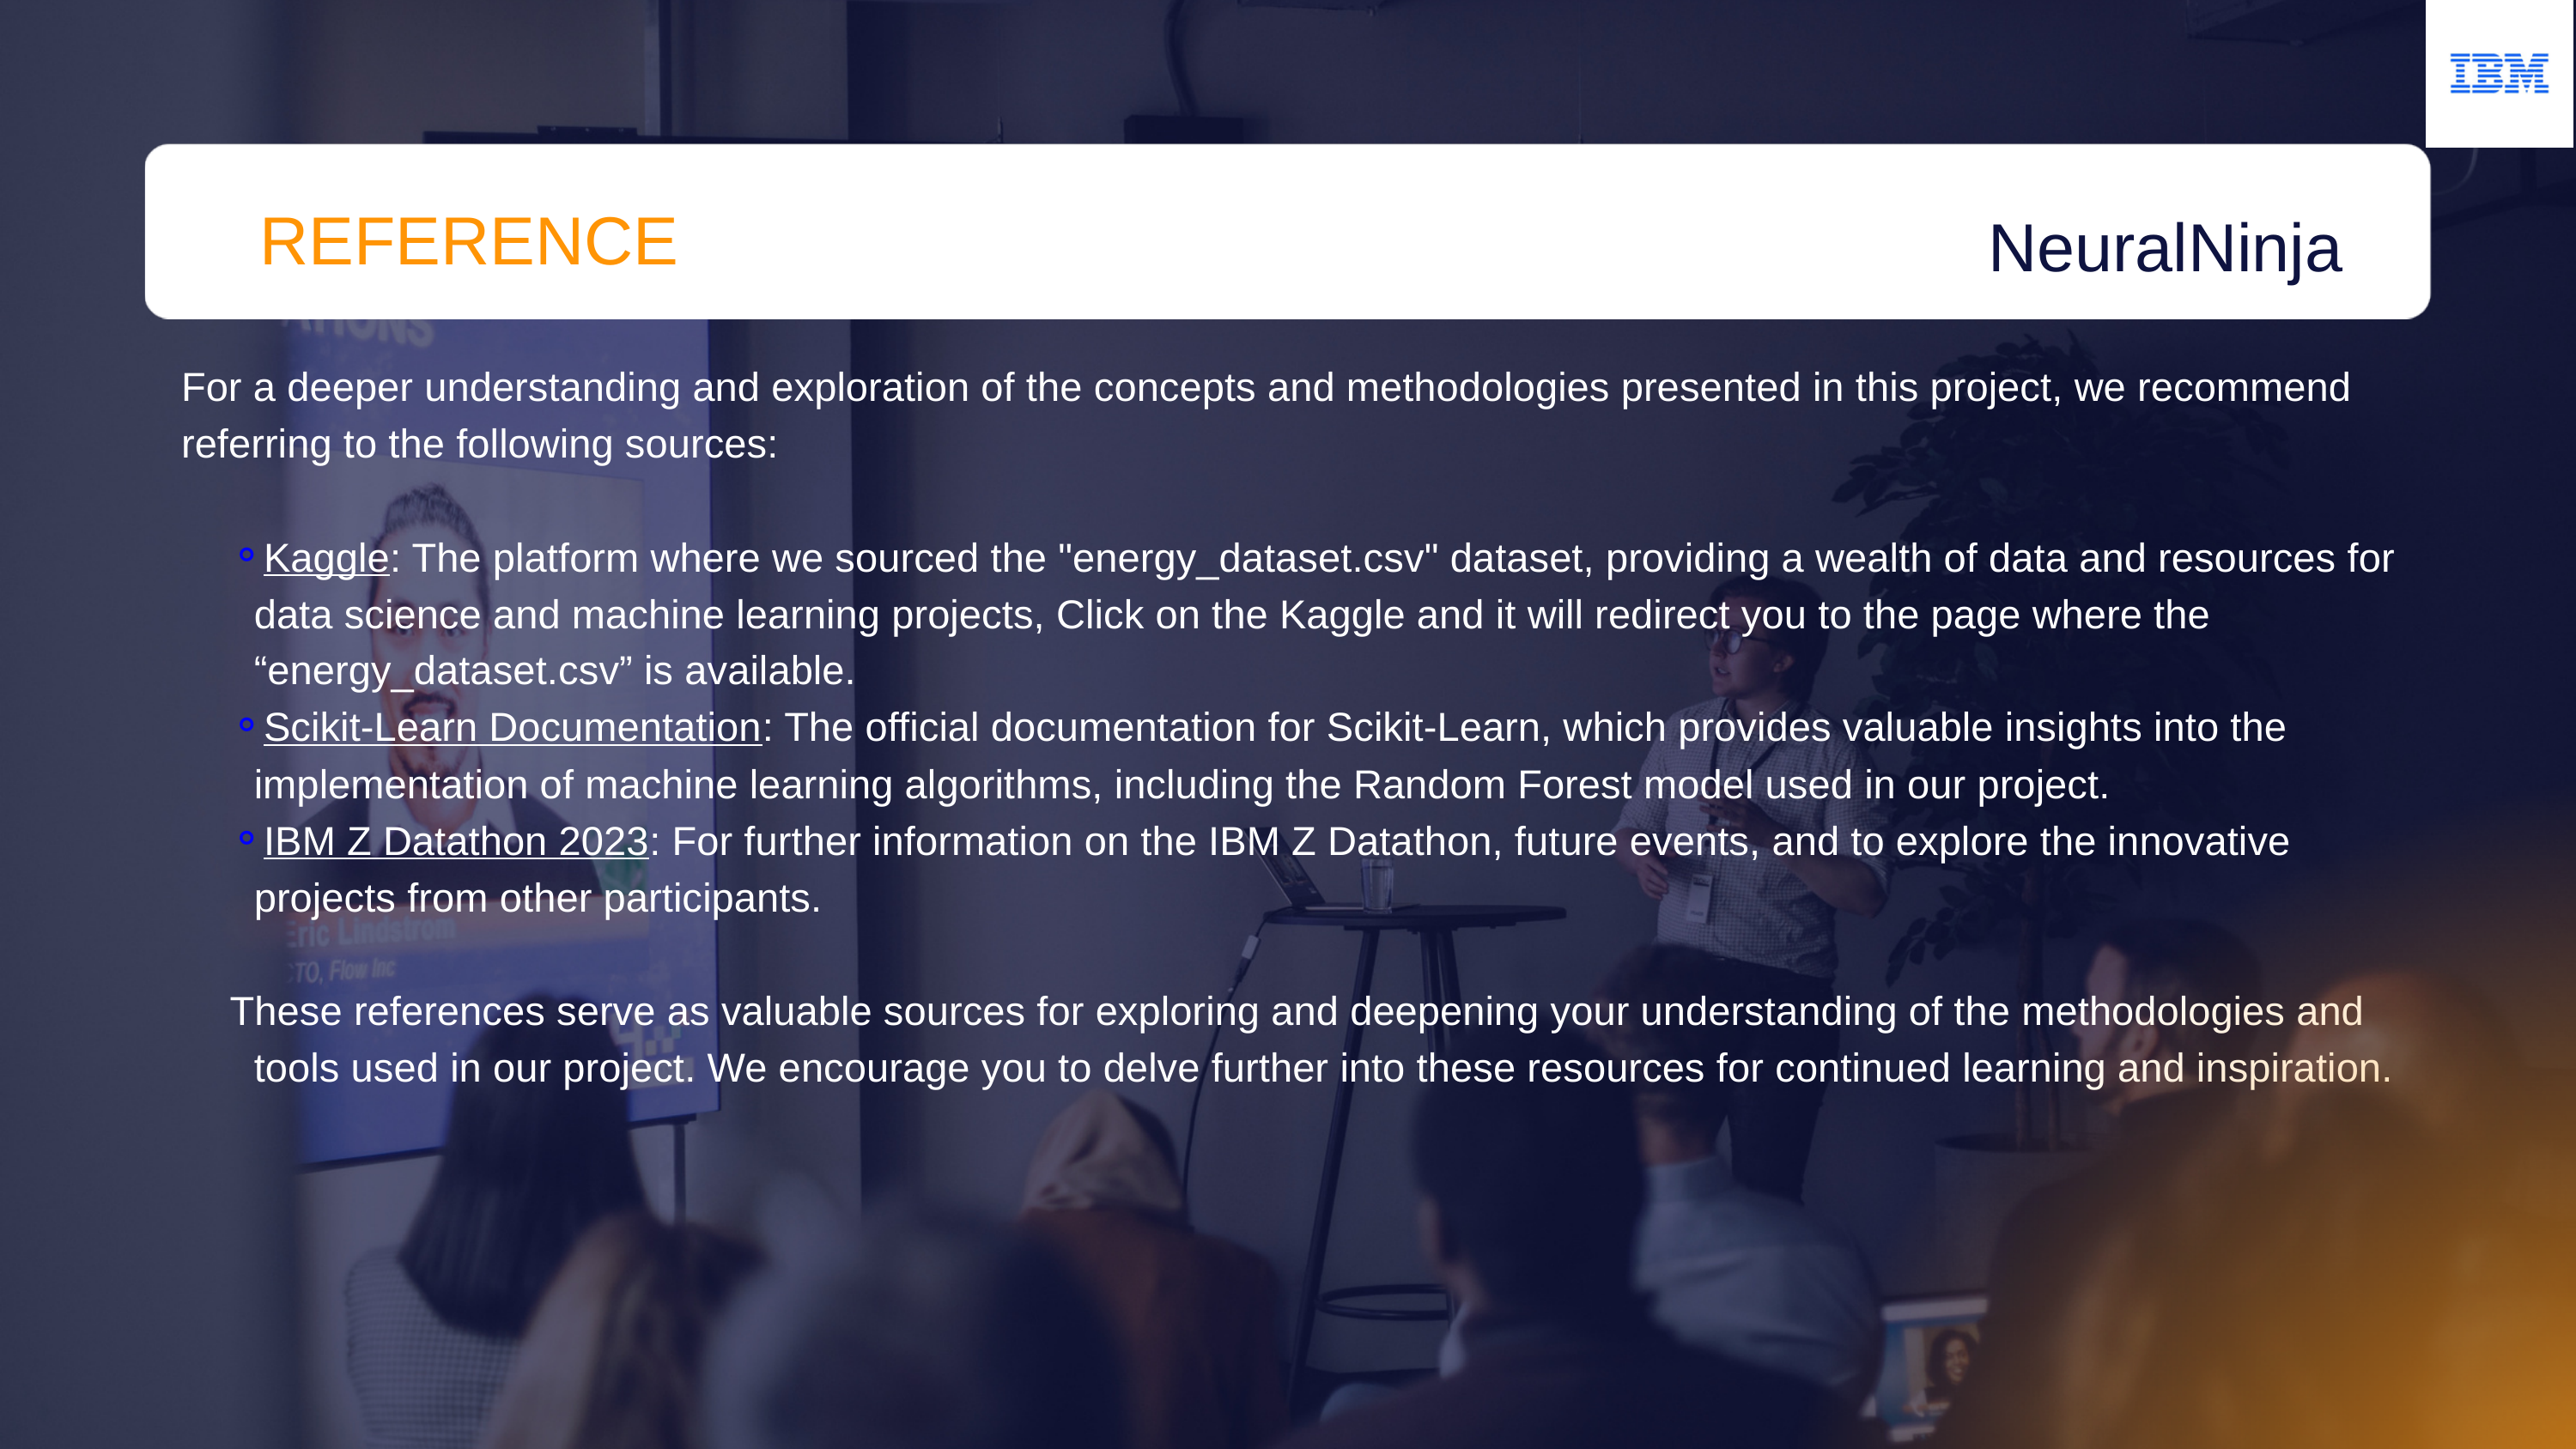

REFERENCE
NeuralNinja
For a deeper understanding and exploration of the concepts and methodologies presented in this project, we recommend referring to the following sources:

Kaggle: The platform where we sourced the "energy_dataset.csv" dataset, providing a wealth of data and resources for data science and machine learning projects, Click on the Kaggle and it will redirect you to the page where the “energy_dataset.csv” is available.
Scikit-Learn Documentation: The official documentation for Scikit-Learn, which provides valuable insights into the implementation of machine learning algorithms, including the Random Forest model used in our project.
IBM Z Datathon 2023: For further information on the IBM Z Datathon, future events, and to explore the innovative projects from other participants.

These references serve as valuable sources for exploring and deepening your understanding of the methodologies and tools used in our project. We encourage you to delve further into these resources for continued learning and inspiration.